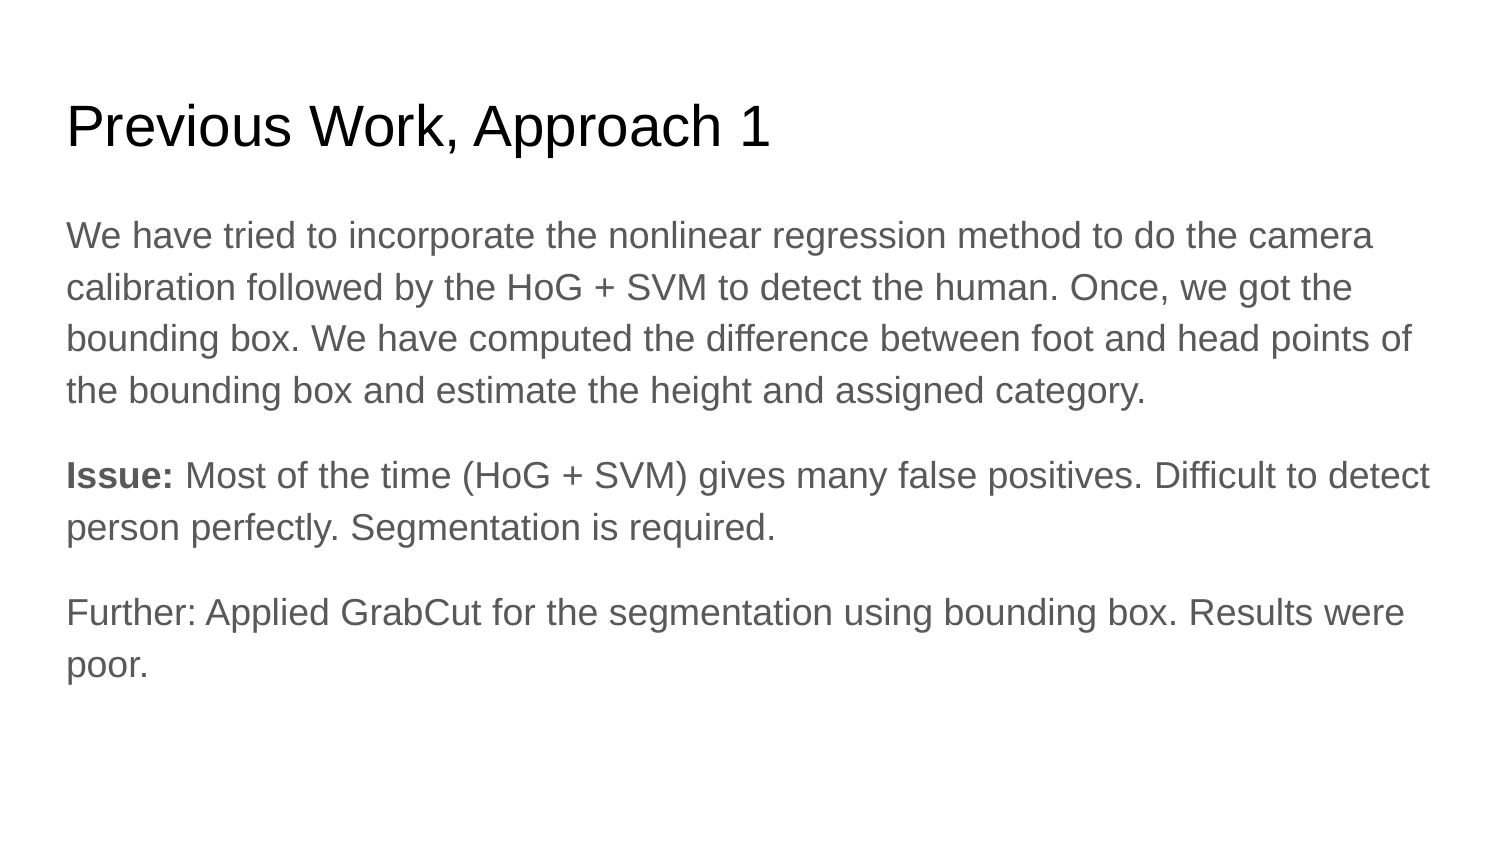

# Previous Work, Approach 1
We have tried to incorporate the nonlinear regression method to do the camera calibration followed by the HoG + SVM to detect the human. Once, we got the bounding box. We have computed the difference between foot and head points of the bounding box and estimate the height and assigned category.
Issue: Most of the time (HoG + SVM) gives many false positives. Difficult to detect person perfectly. Segmentation is required.
Further: Applied GrabCut for the segmentation using bounding box. Results were poor.